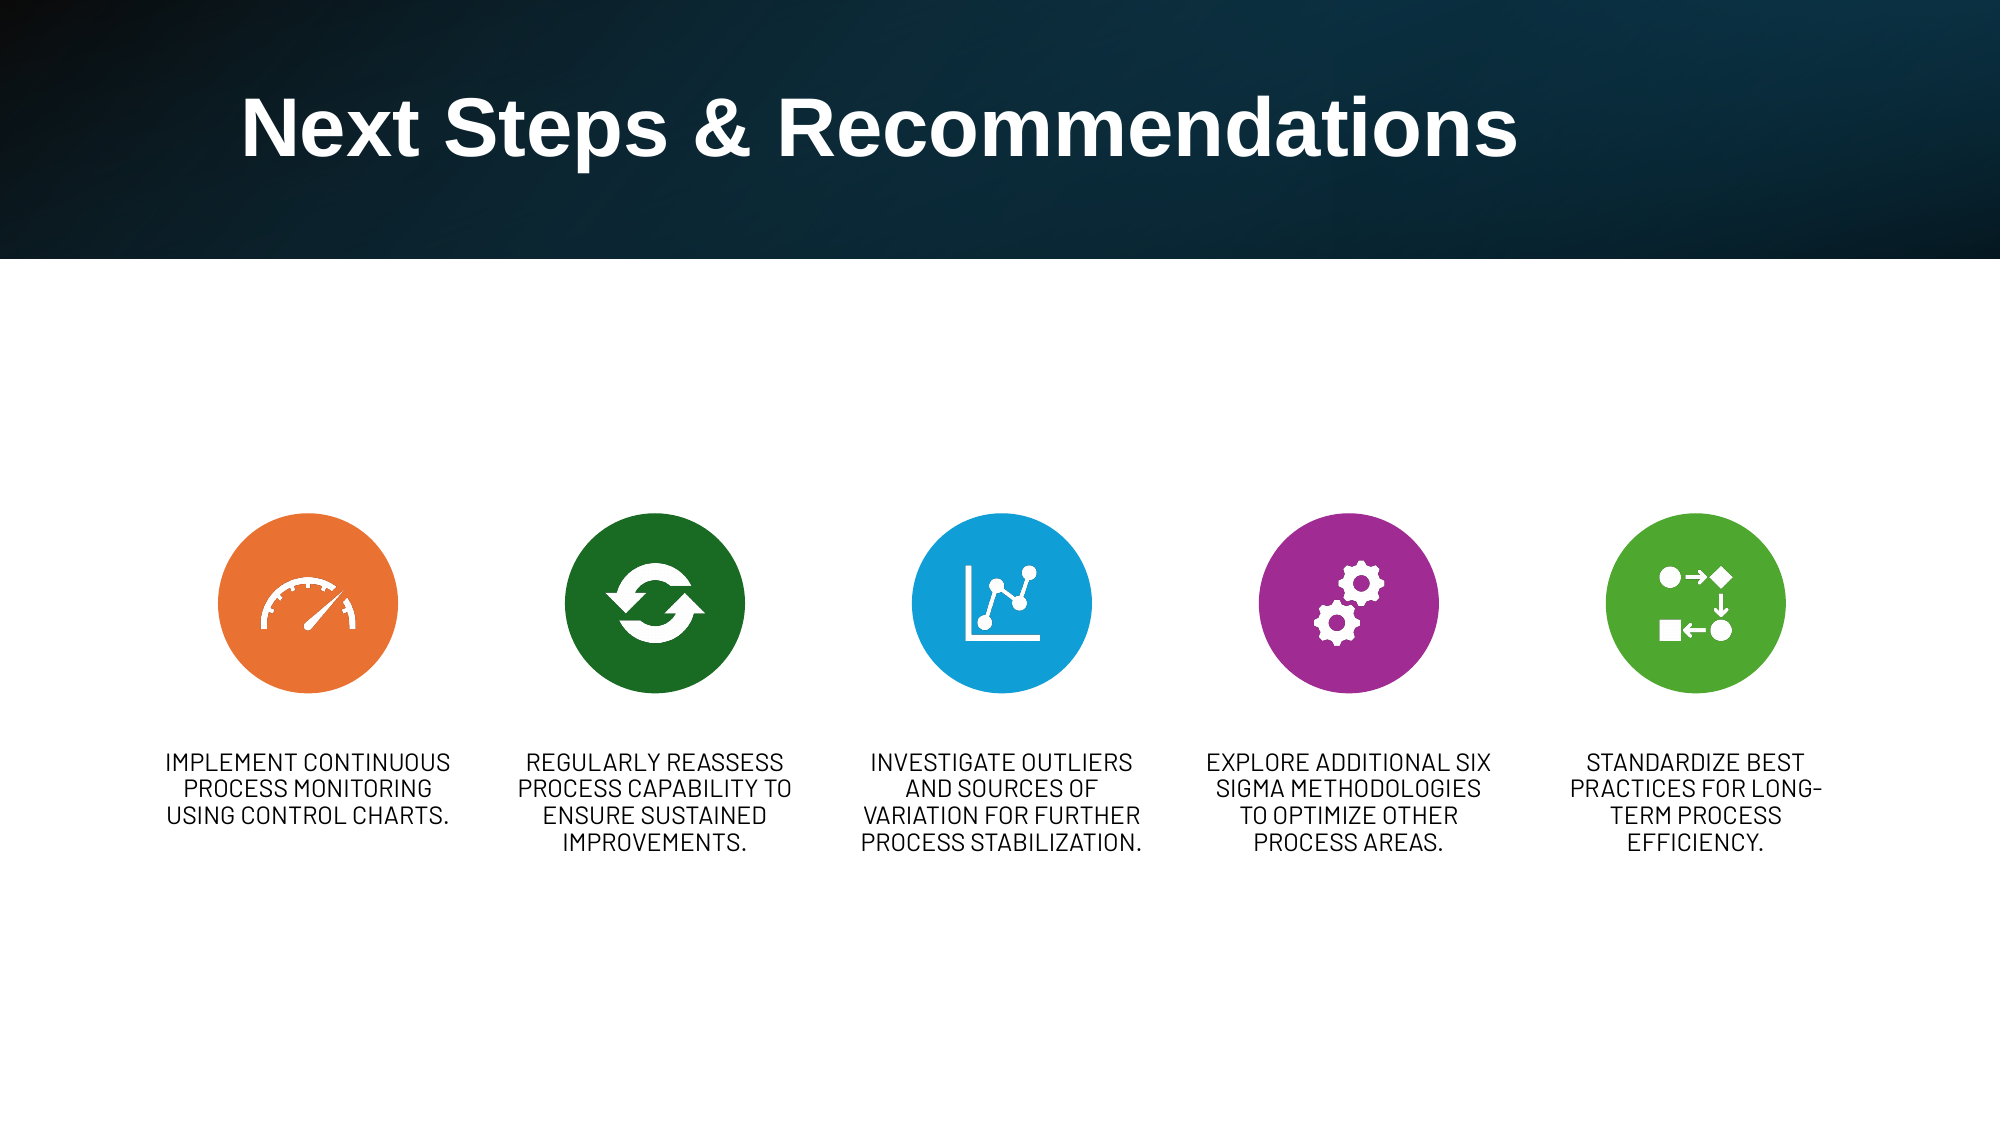

# Next Steps & Recommendations
Implement continuous process monitoring using control charts.
Regularly reassess process capability to ensure sustained improvements.
Investigate outliers and sources of variation for further process stabilization.
Explore additional Six Sigma methodologies to optimize other process areas.
Standardize best practices for long-term process efficiency.